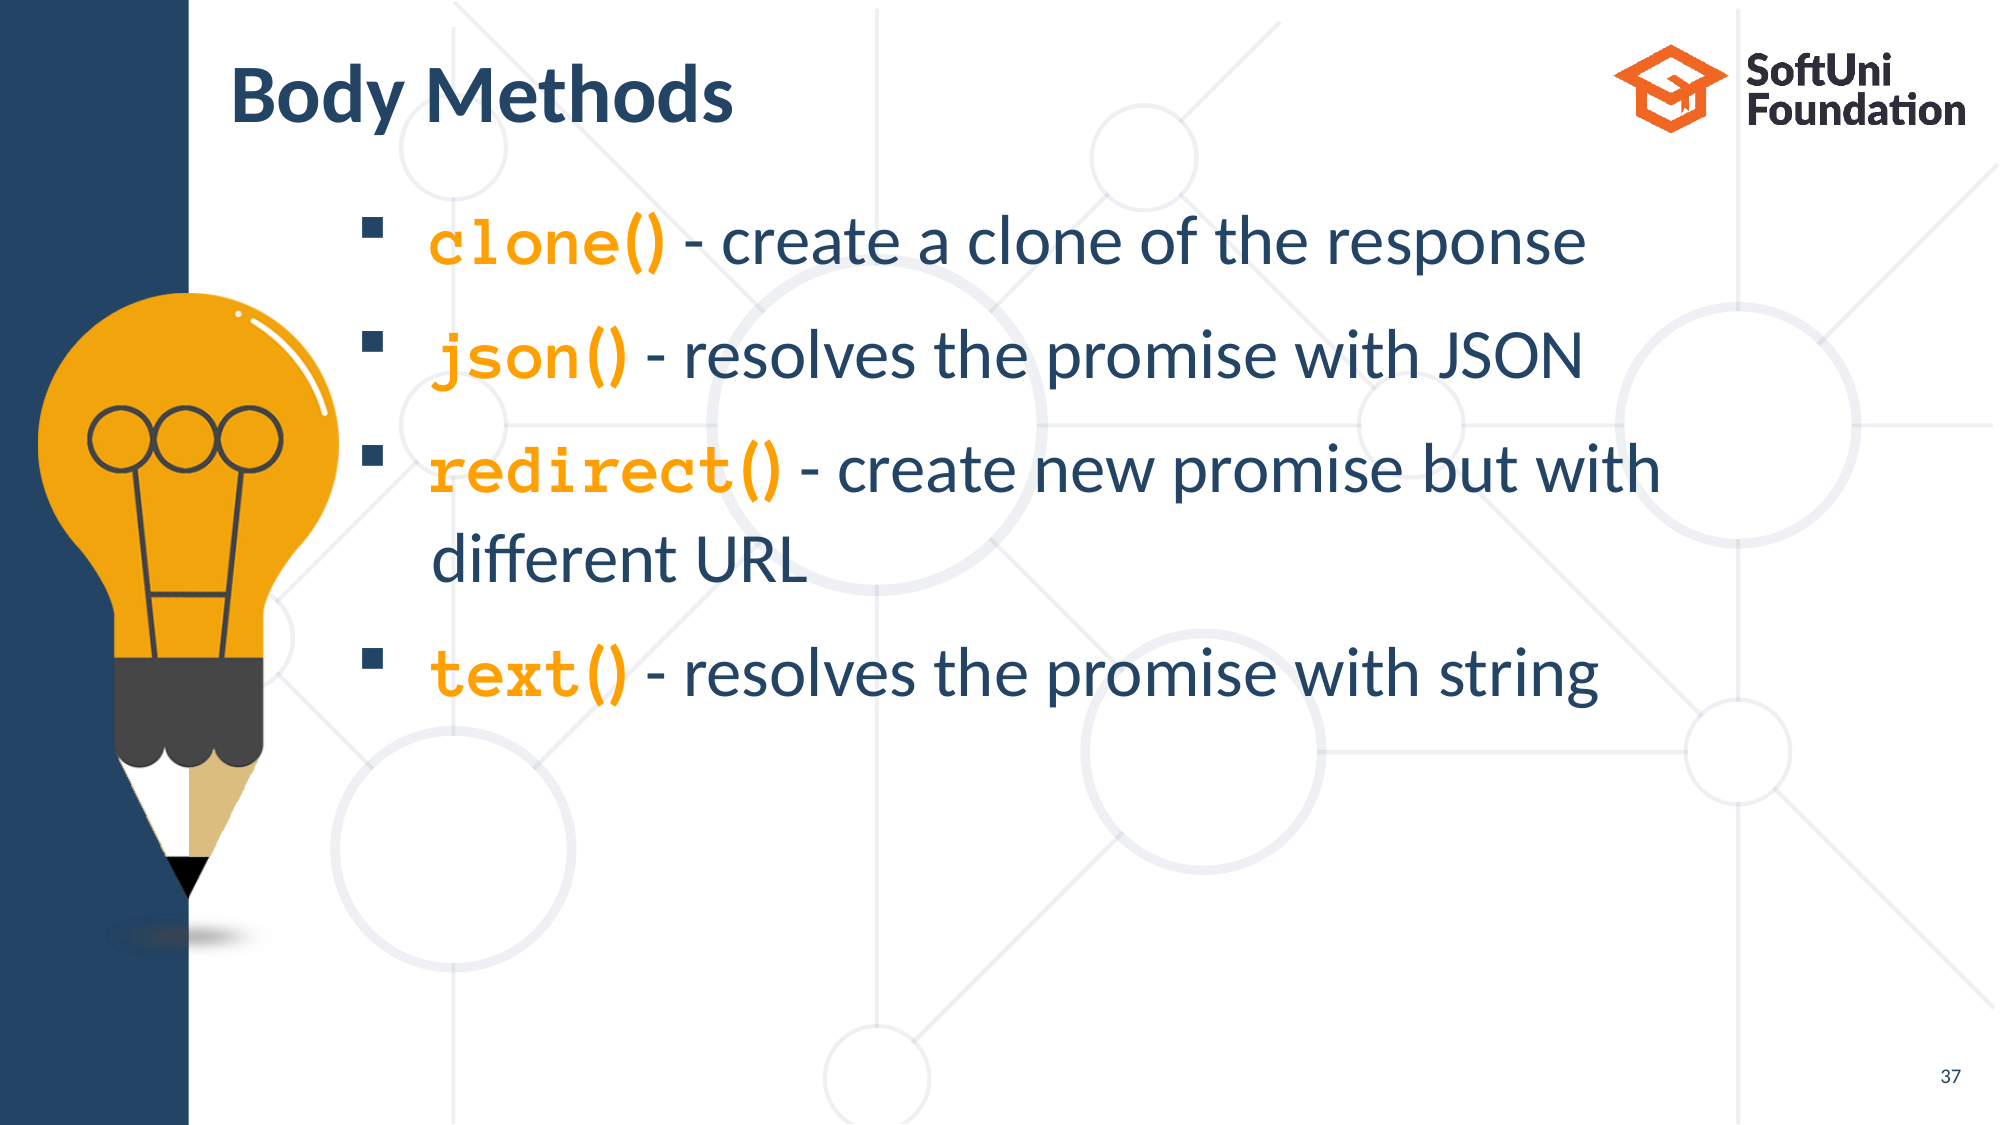

# Body Methods
clone() - create a clone of the response
json() - resolves the promise with JSON
redirect() - create new promise but with
different URL
text() - resolves the promise with string
37